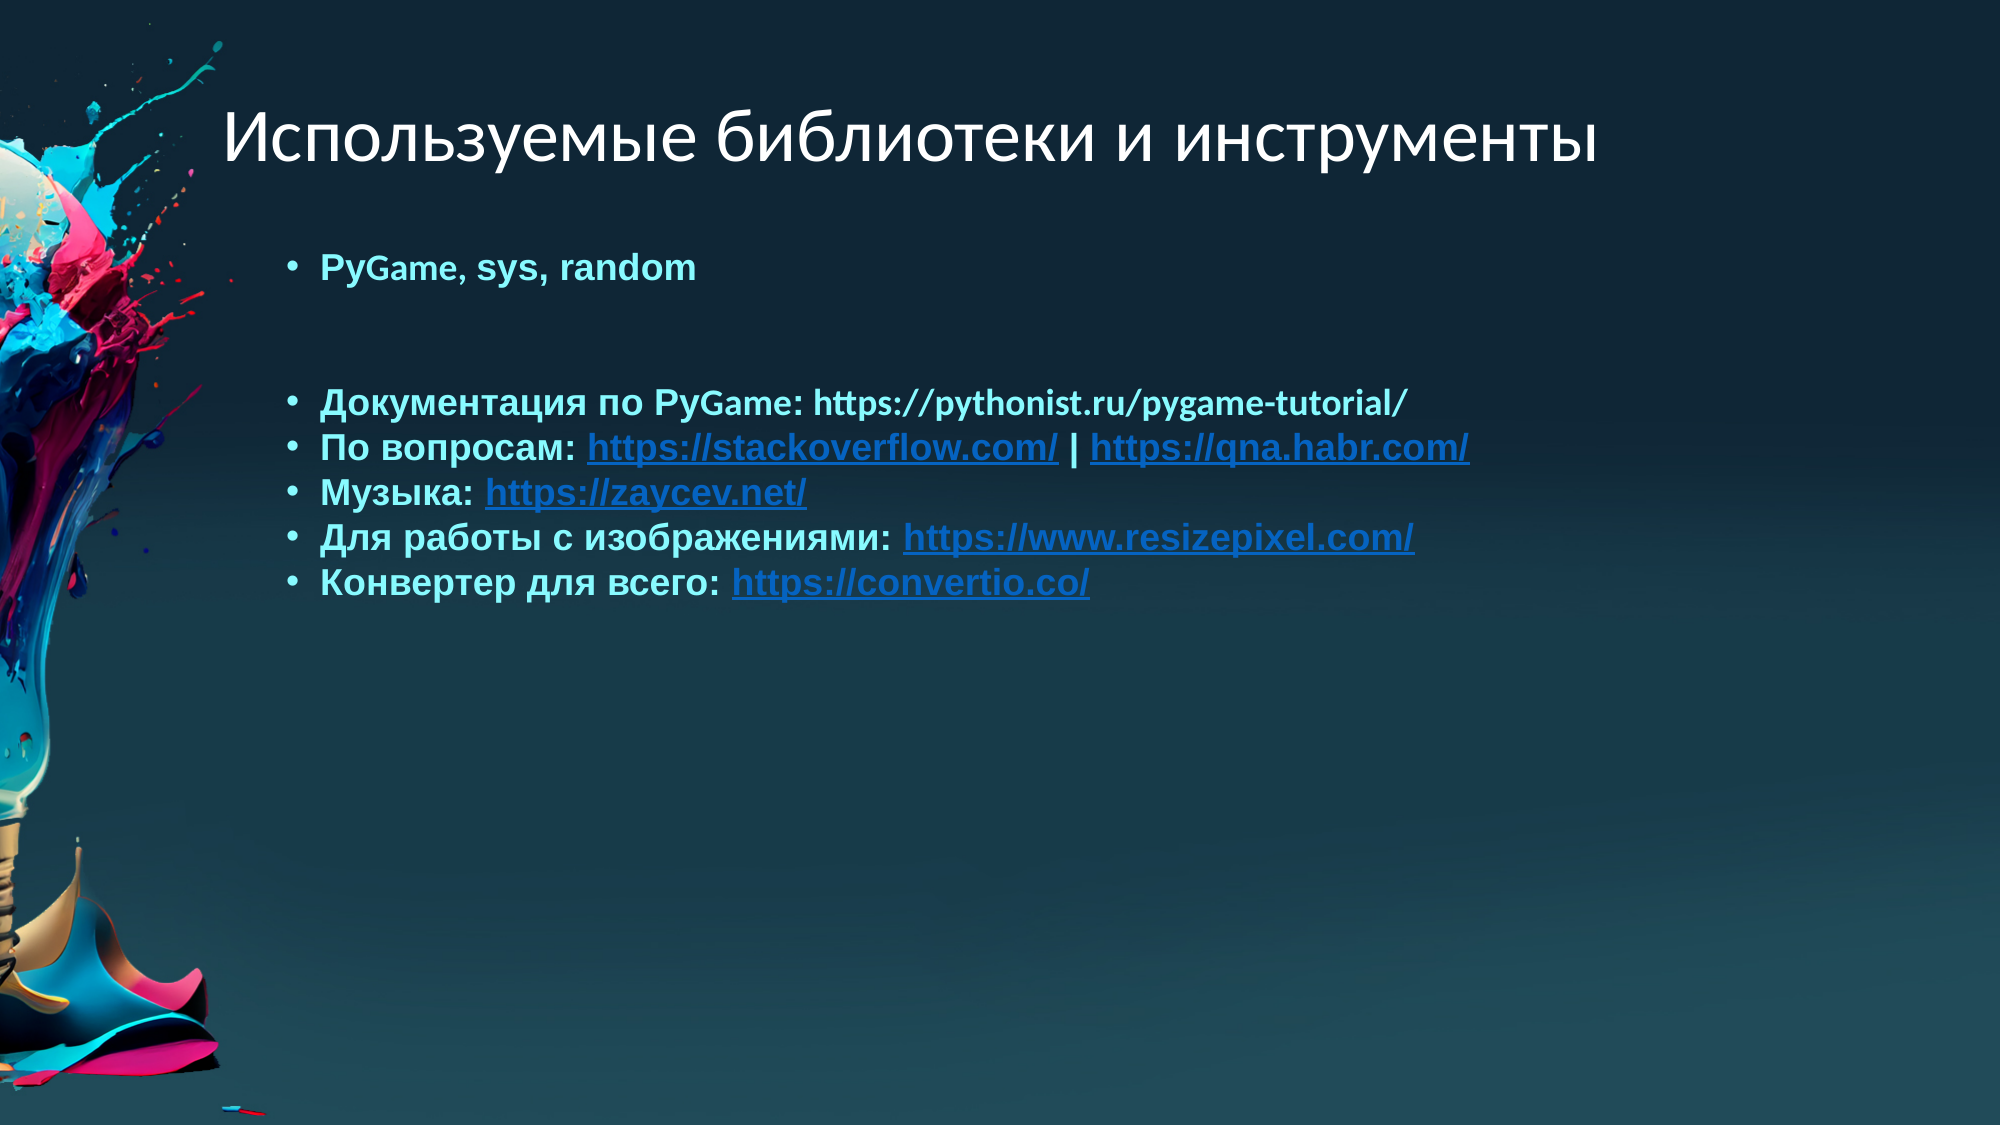

# Используемые библиотеки и инструменты
  PyGame, sys, random

  Документация по PyGame: https://pythonist.ru/pygame-tutorial/
  По вопросам: https://stackoverflow.com/ | https://qna.habr.com/
  Музыка: https://zaycev.net/
  Для работы с изображениями: https://www.resizepixel.com/
  Конвертер для всего: https://convertio.co/